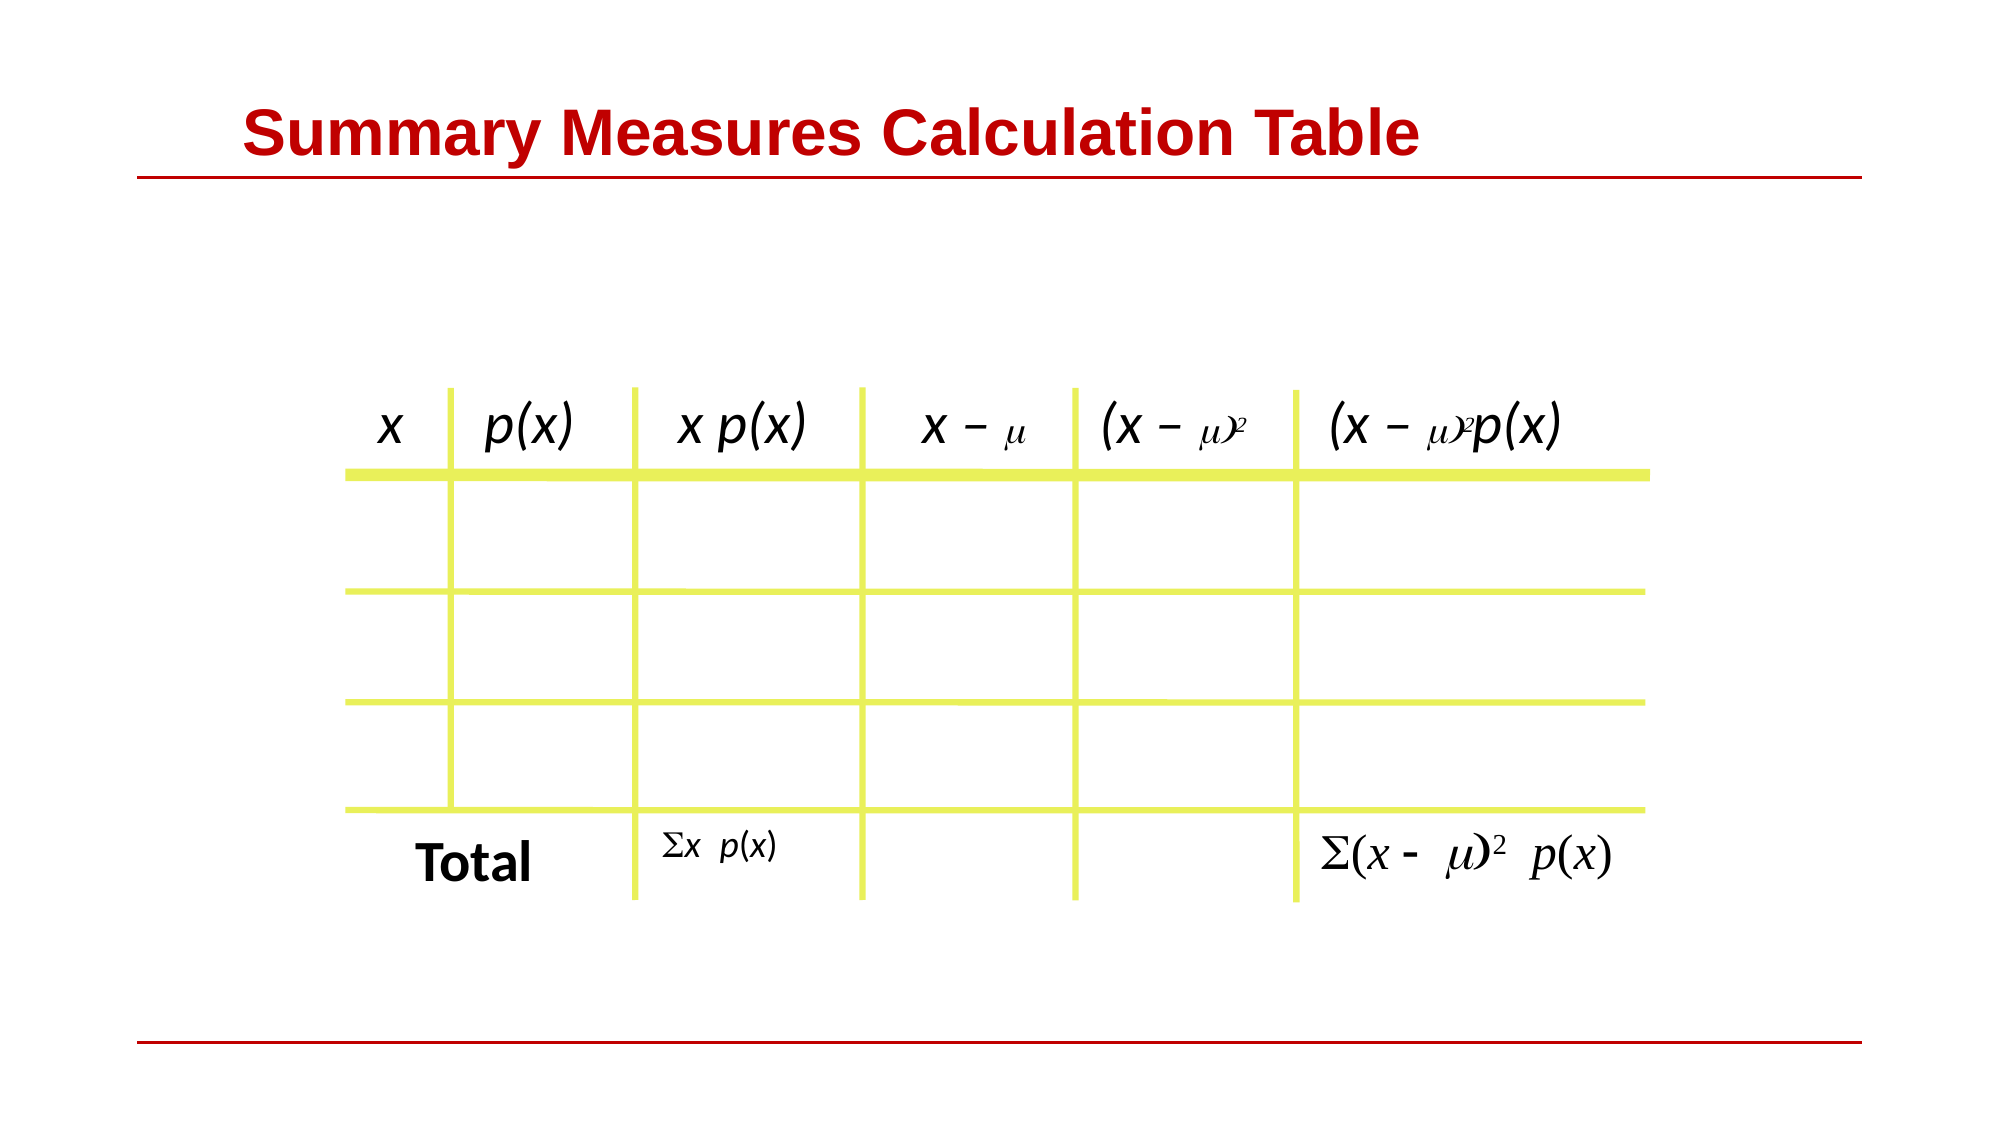

# Summary Measures Calculation Table

x
p(x)
x p(x)
x – μ
(x – μ)2
(x – μ)2p(x)

Σx p(x)
Σ(x − μ)2 p(x)
Total